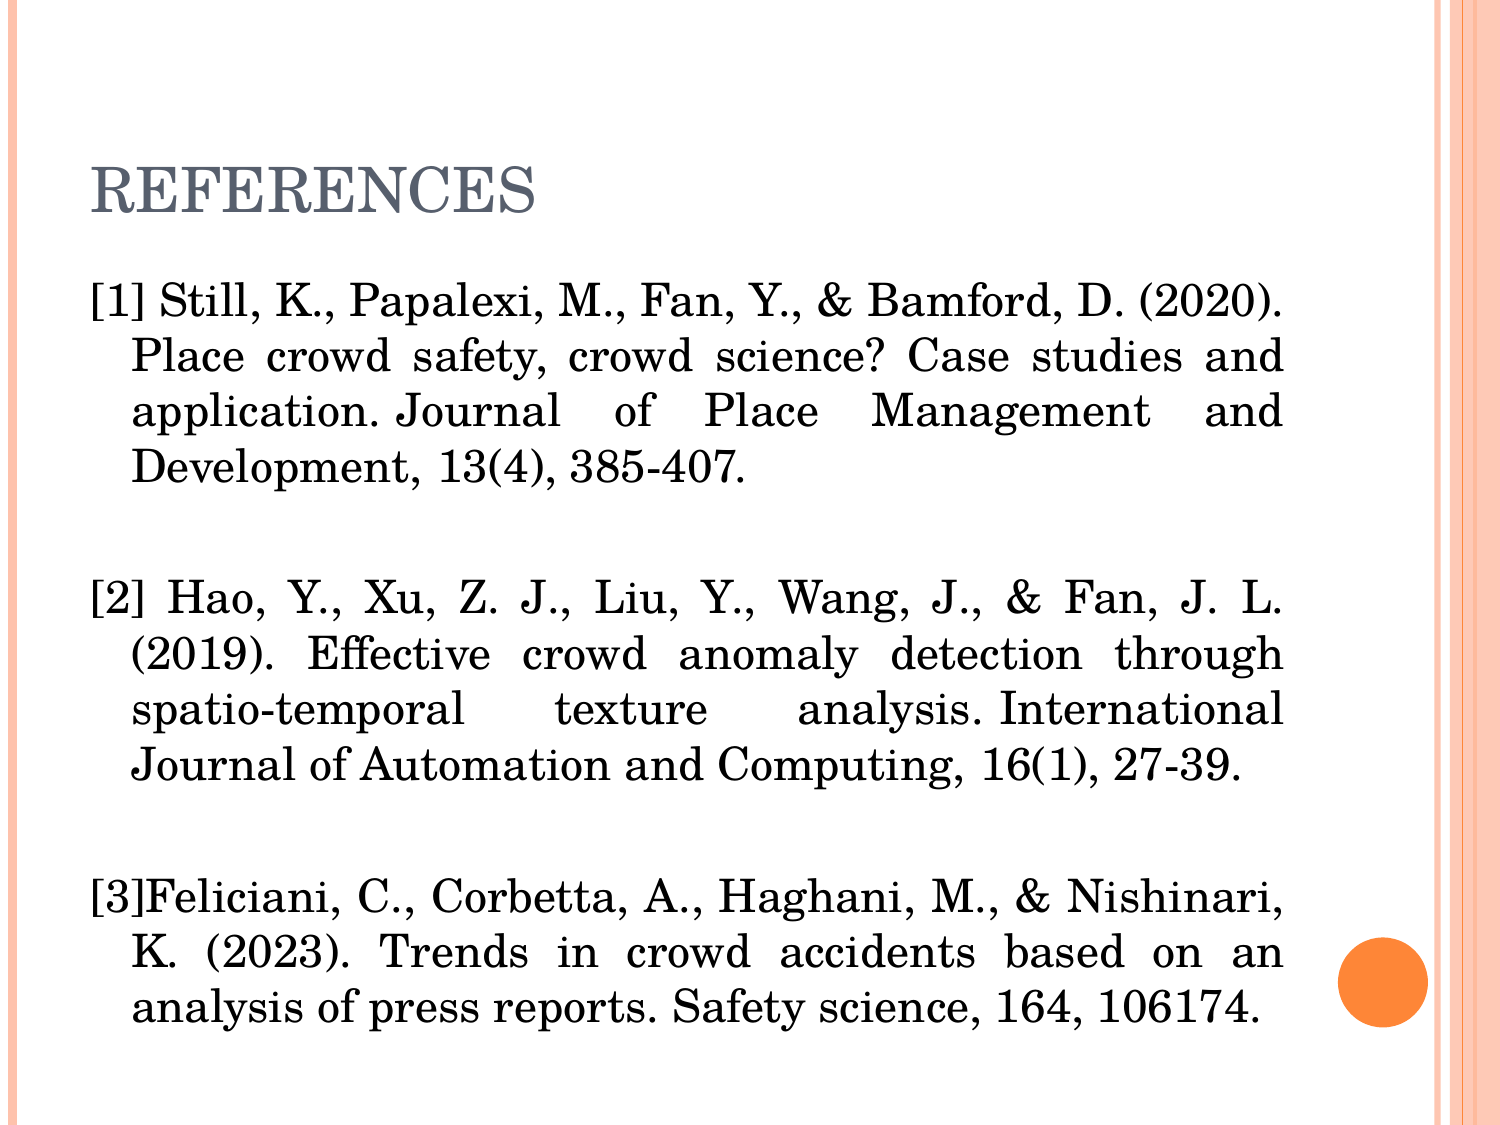

# REFERENCES
[1] Still, K., Papalexi, M., Fan, Y., & Bamford, D. (2020). Place crowd safety, crowd science? Case studies and application. Journal of Place Management and Development, 13(4), 385-407.

[2] Hao, Y., Xu, Z. J., Liu, Y., Wang, J., & Fan, J. L. (2019). Effective crowd anomaly detection through spatio-temporal texture analysis. International Journal of Automation and Computing, 16(1), 27-39.

[3]Feliciani, C., Corbetta, A., Haghani, M., & Nishinari, K. (2023). Trends in crowd accidents based on an analysis of press reports. Safety science, 164, 106174.